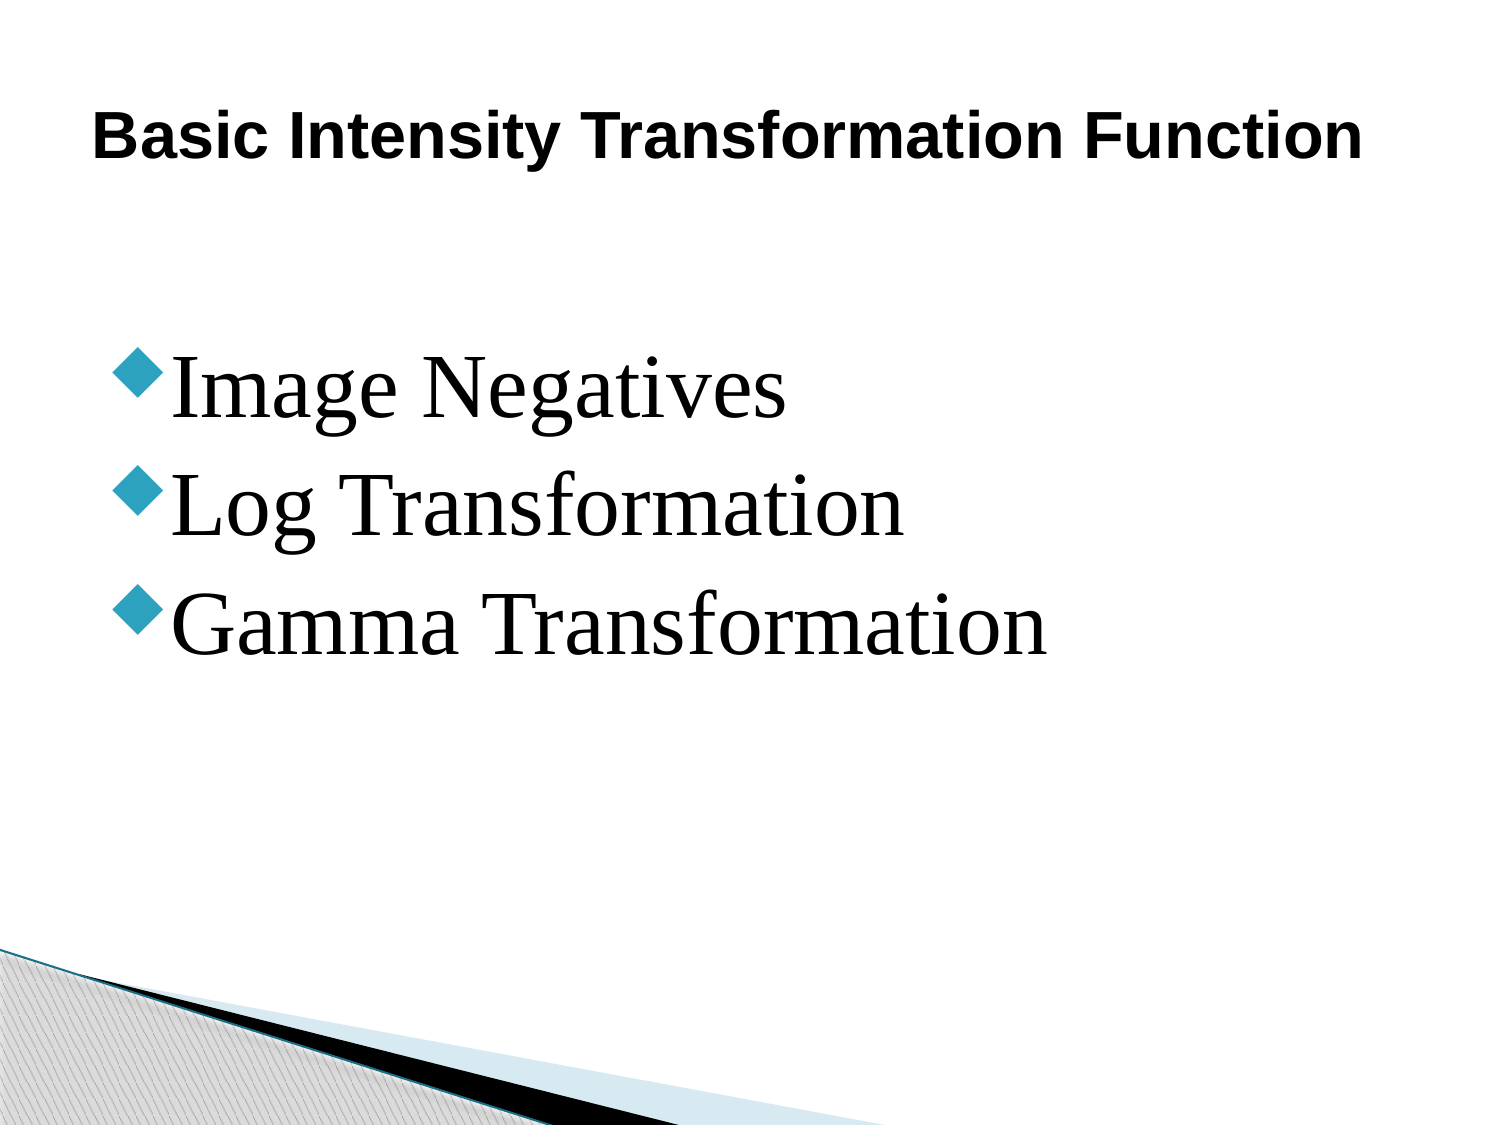

# Basic Intensity Transformation Function

Image Negatives
Log Transformation
Gamma Transformation